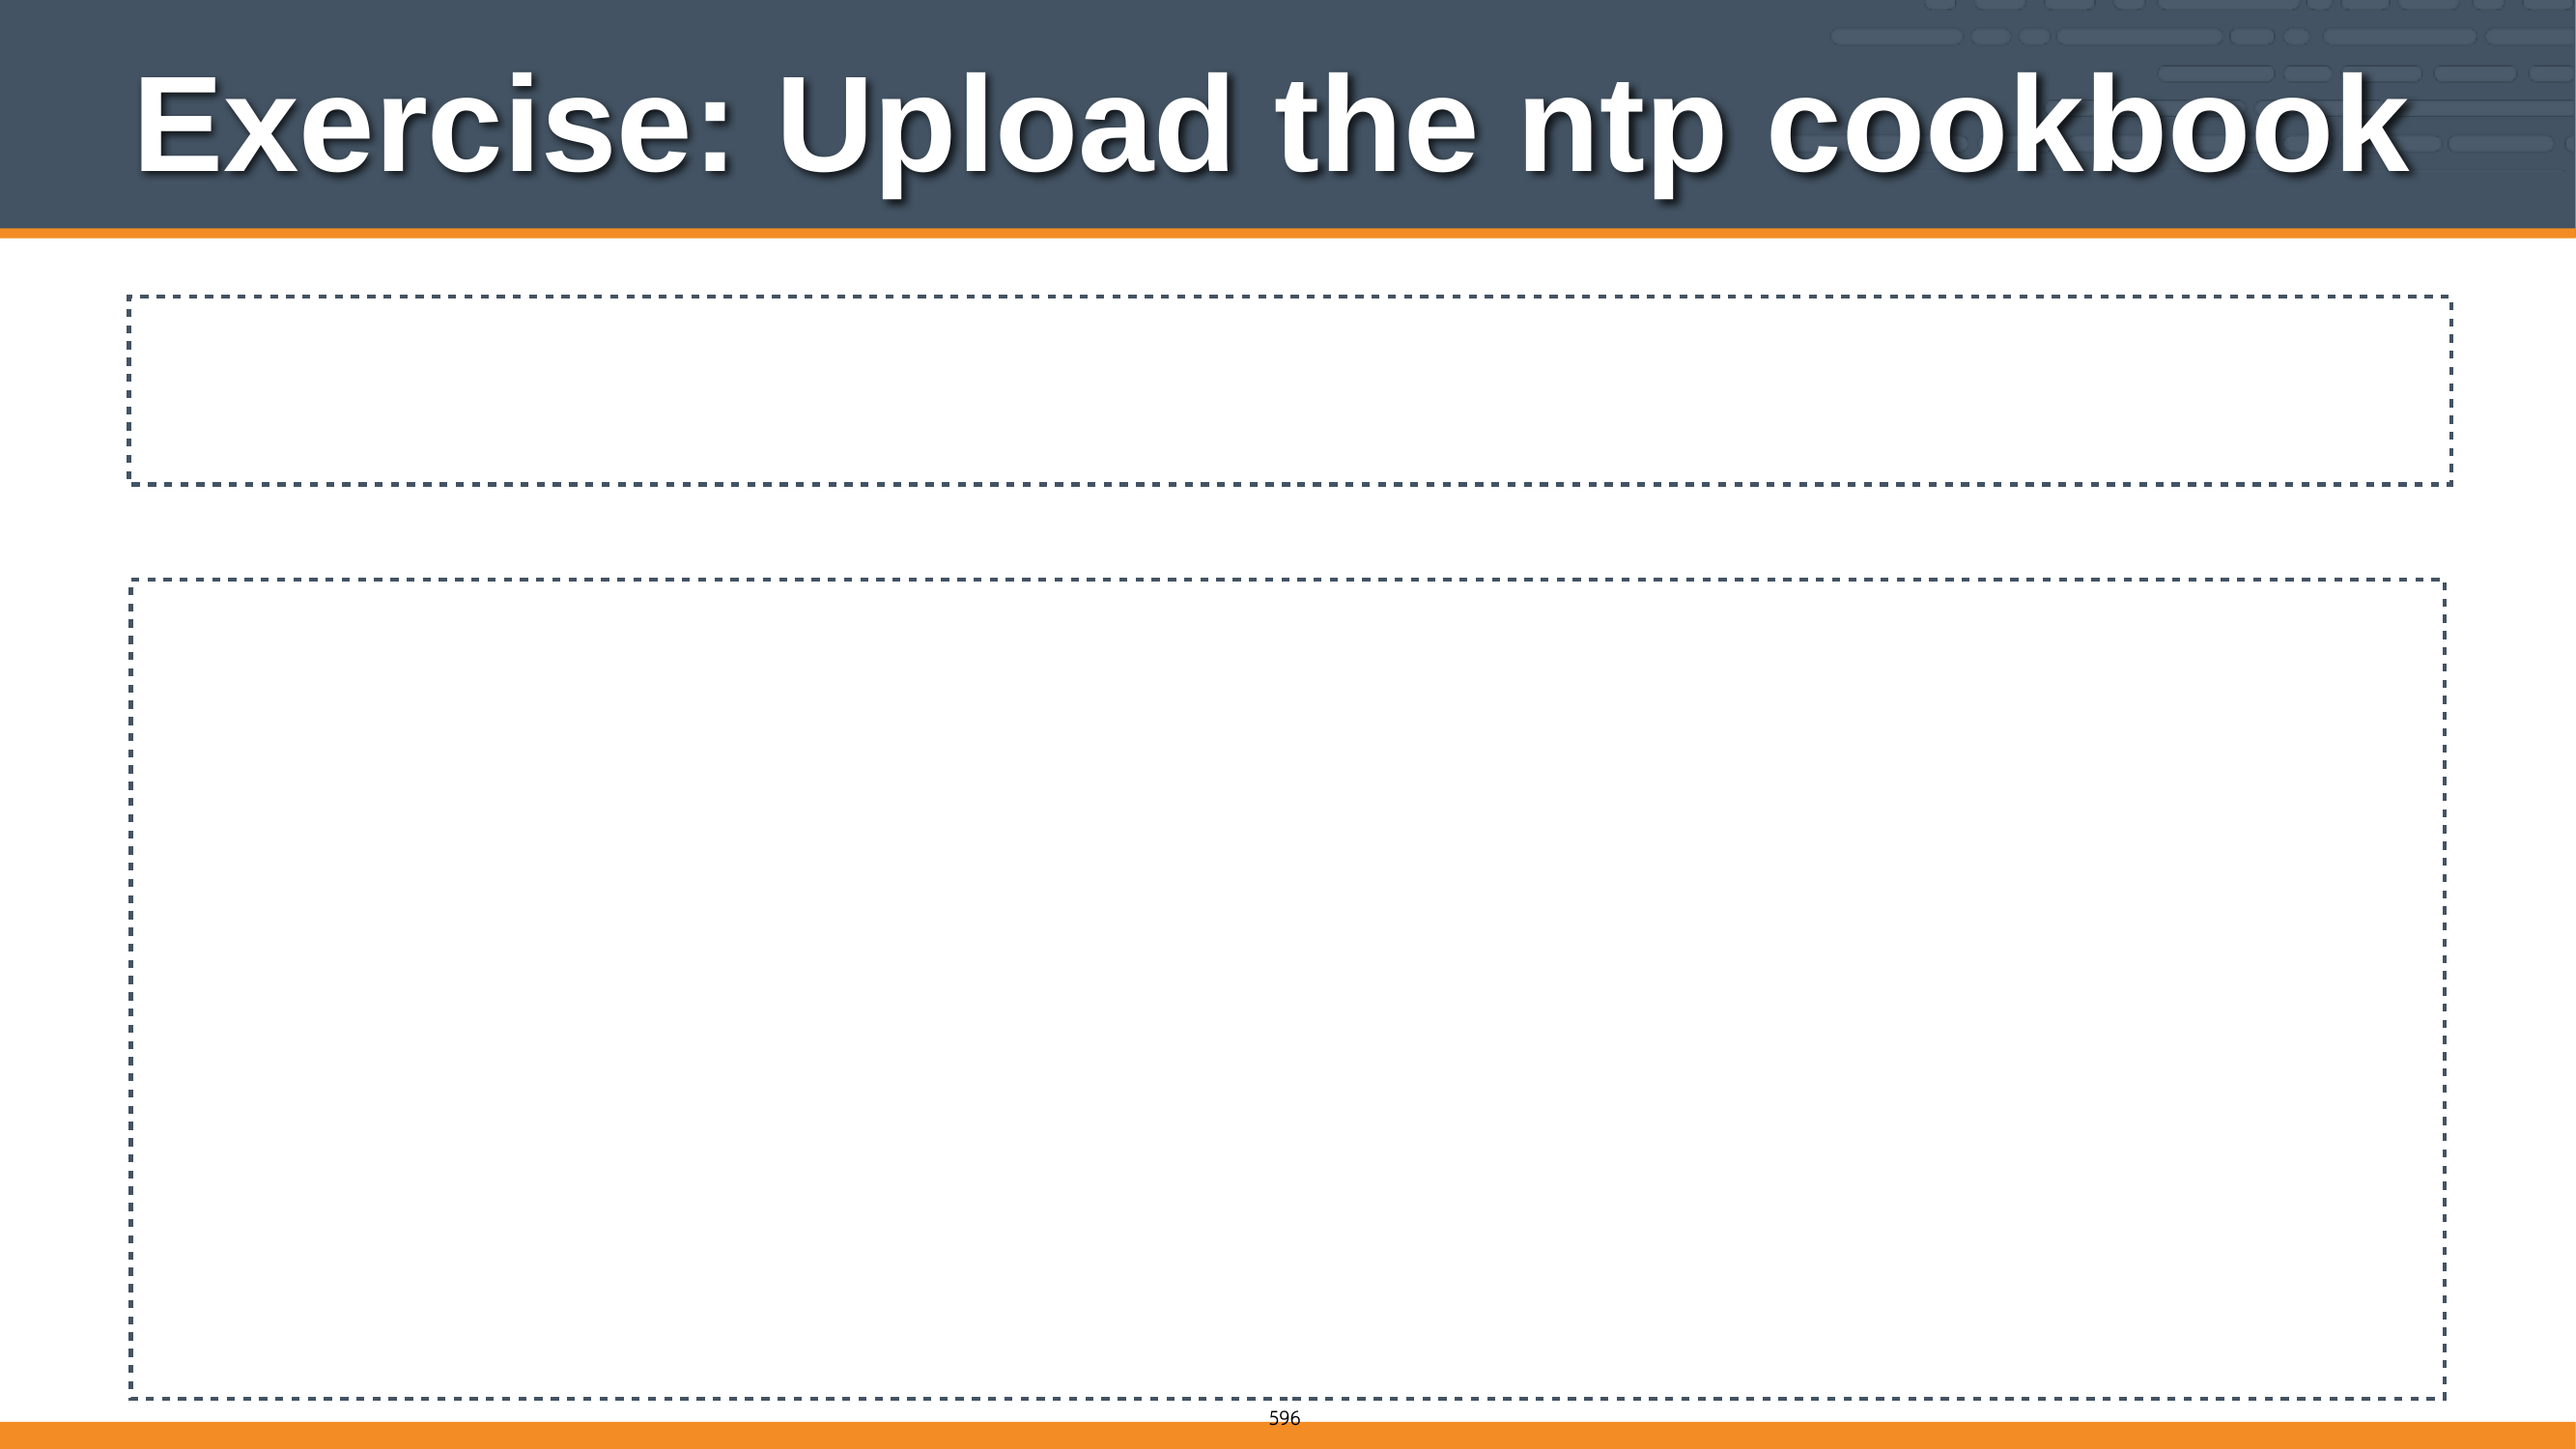

# Exercise: Upload the ntp cookbook
$ knife cookbook upload ntp
Uploading ntp            [1.5.4]
Uploaded 1 cookbook.
596